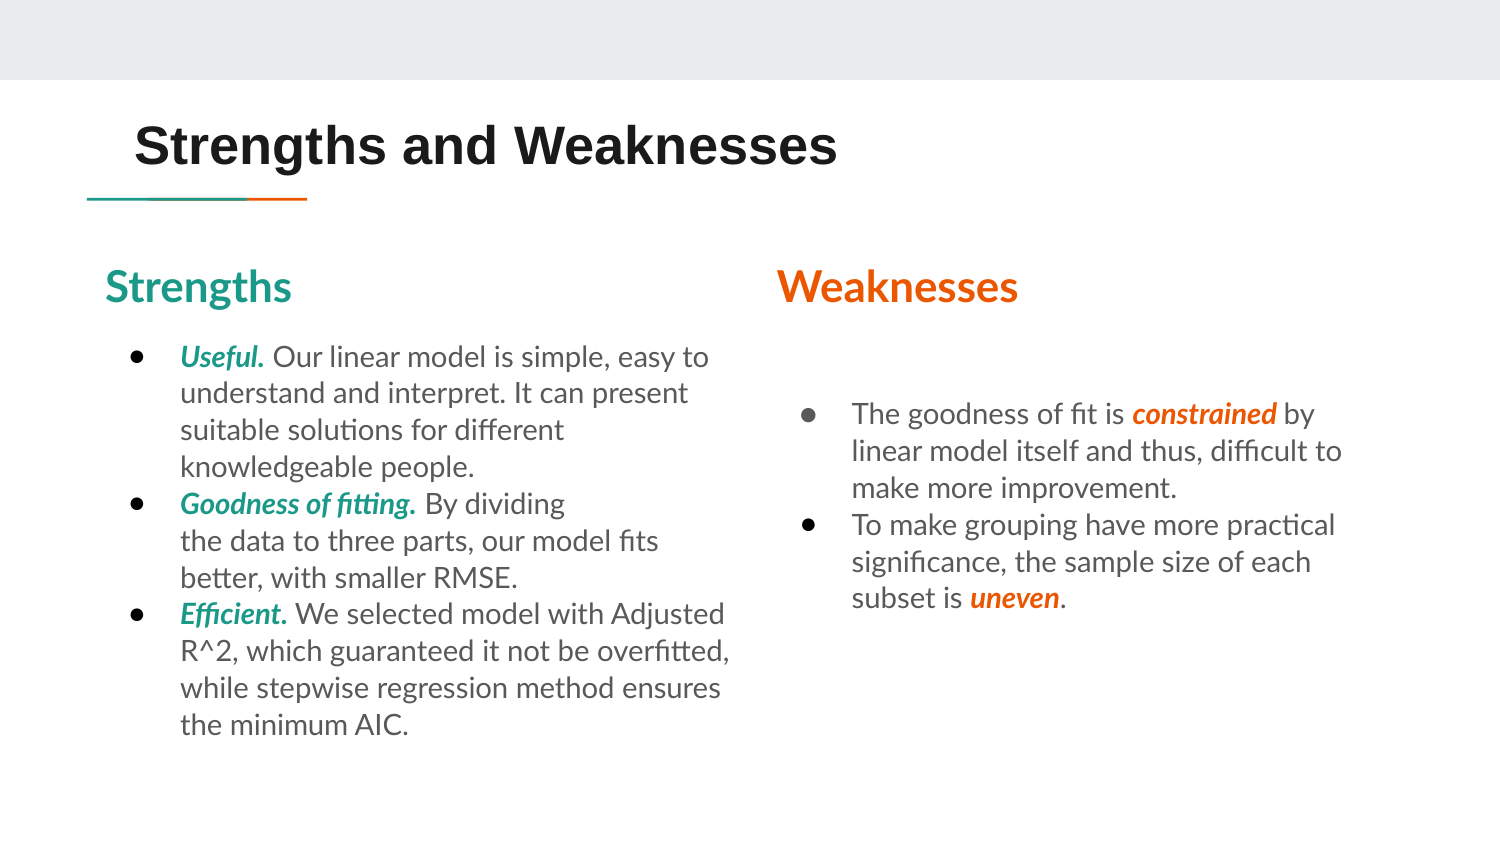

# Strengths and Weaknesses
Strengths
Useful. Our linear model is simple, easy to understand and interpret. It can present suitable solutions for different knowledgeable people.
Goodness of fitting. By dividing
the data to three parts, our model fits better, with smaller RMSE.
Efficient. We selected model with Adjusted R^2, which guaranteed it not be overfitted, while stepwise regression method ensures the minimum AIC.
Weaknesses

The goodness of fit is constrained by linear model itself and thus, difficult to make more improvement.
To make grouping have more practical significance, the sample size of each subset is uneven.